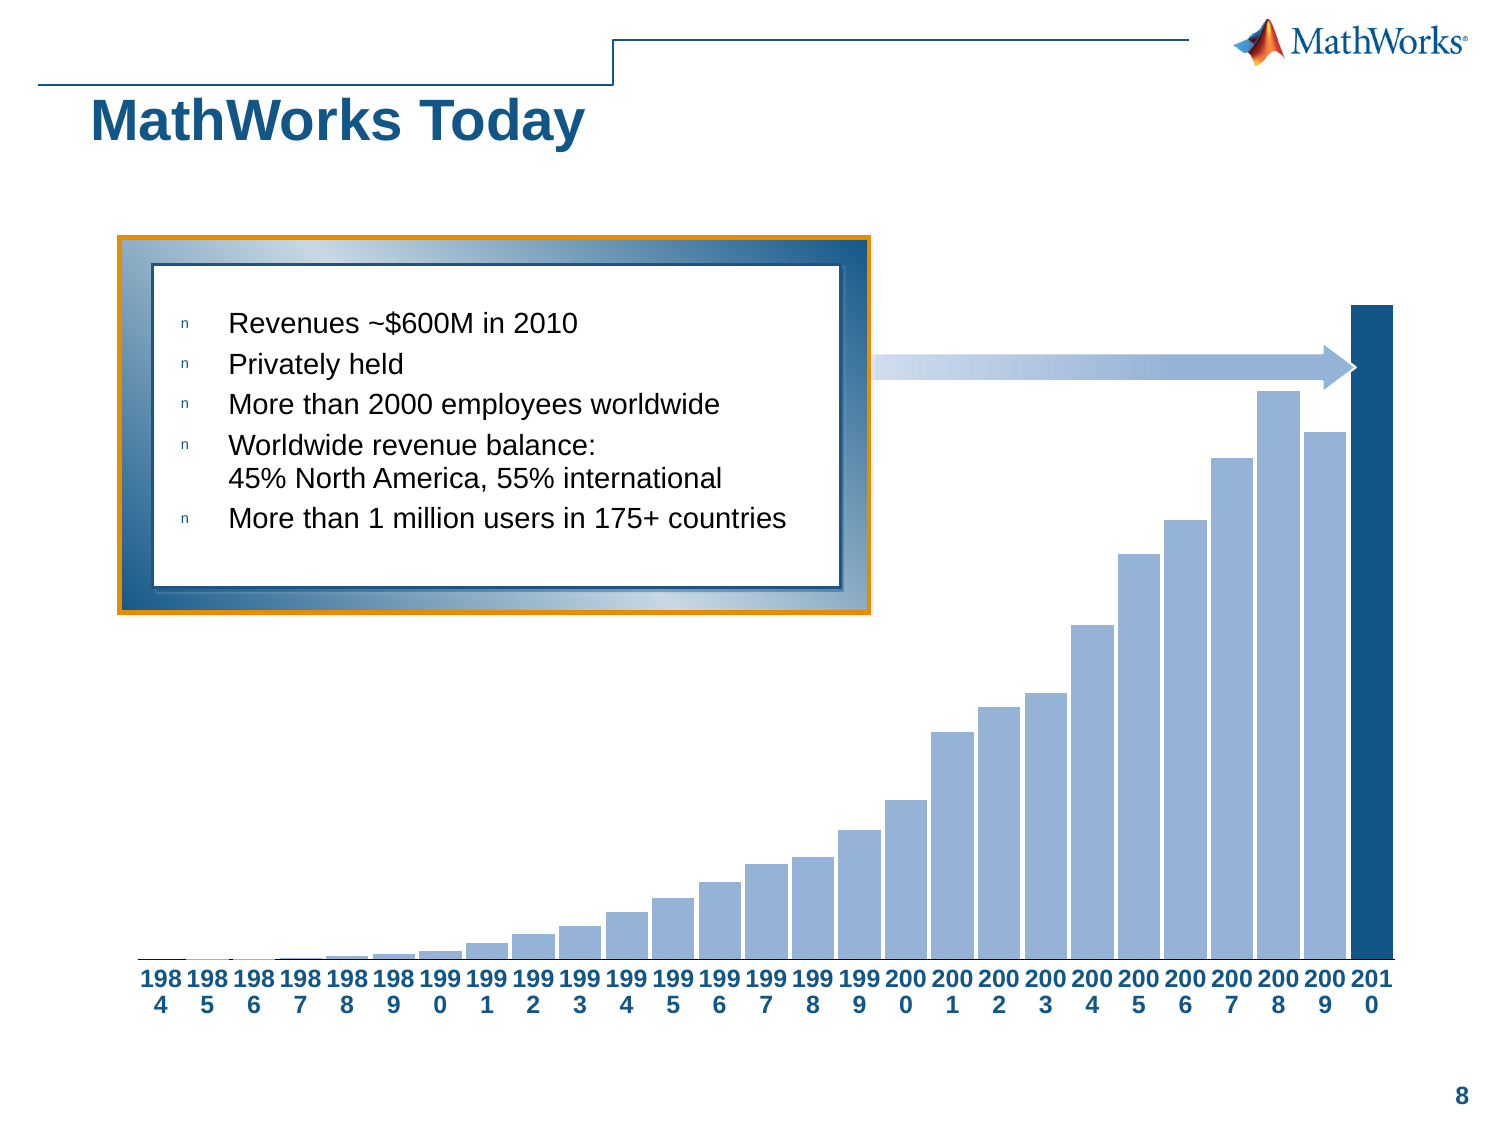

# MathWorks Today

### Chart

| Category | Revenue ($K) |
|---|---|
| 1984 | 0.0 |
| 1985 | 200.0 |
| 1986 | 500.0 |
| 1987 | 1300.0 |
| 1988 | 2800.0 |
| 1989 | 5100.0 |
| 1990 | 7900.0 |
| 1991 | 15000.0 |
| 1992 | 23000.0 |
| 1993 | 31000.0 |
| 1994 | 43115.0 |
| 1995 | 56500.0 |
| 1996 | 71354.0 |
| 1997 | 87498.0 |
| 1998 | 93860.0 |
| 1999 | 118707.0 |
| 2000 | 145932.0 |
| 2001 | 209059.0 |
| 2002 | 231893.0 |
| 2003 | 244406.0 |
| 2004 | 307134.0 |
| 2005 | 372185.0 |
| 2006 | 403274.0 |
| 2007 | 459975.0 |
| 2008 | 521713.0 |
| 2009 | 483907.0 |
| 2010 | 600000.0 |

Revenues ~$600M in 2010
Privately held
More than 2000 employees worldwide
Worldwide revenue balance:
45% North America, 55% international
More than 1 million users in 175+ countries